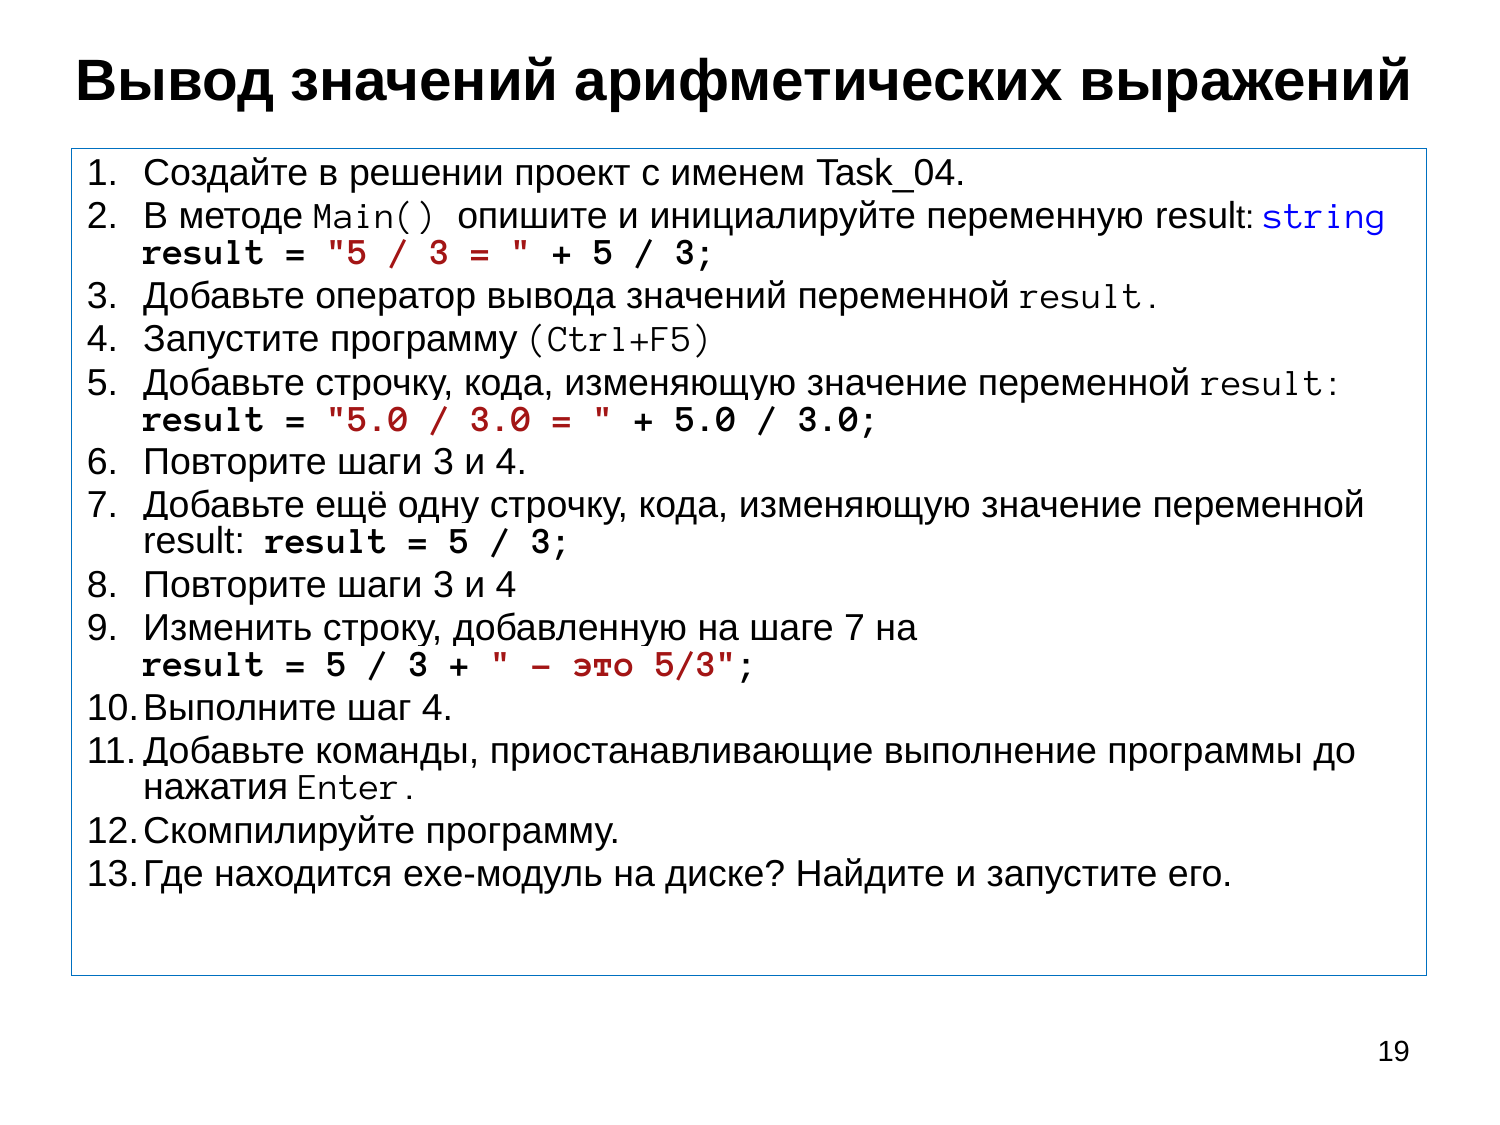

Вывод значений арифметических выражений
Создайте в решении проект с именем Task_04.
В методе Main() опишите и инициалируйте переменную result: string result = "5 / 3 = " + 5 / 3;
Добавьте оператор вывода значений переменной result.
Запустите программу (Ctrl+F5)
Добавьте строчку, кода, изменяющую значение переменной result: result = "5.0 / 3.0 = " + 5.0 / 3.0;
Повторите шаги 3 и 4.
Добавьте ещё одну строчку, кода, изменяющую значение переменной result: result = 5 / 3;
Повторите шаги 3 и 4
Изменить строку, добавленную на шаге 7 на
result = 5 / 3 + " - это 5/3";
Выполните шаг 4.
Добавьте команды, приостанавливающие выполнение программы до нажатия Enter.
Скомпилируйте программу.
Где находится exe-модуль на диске? Найдите и запустите его.
19